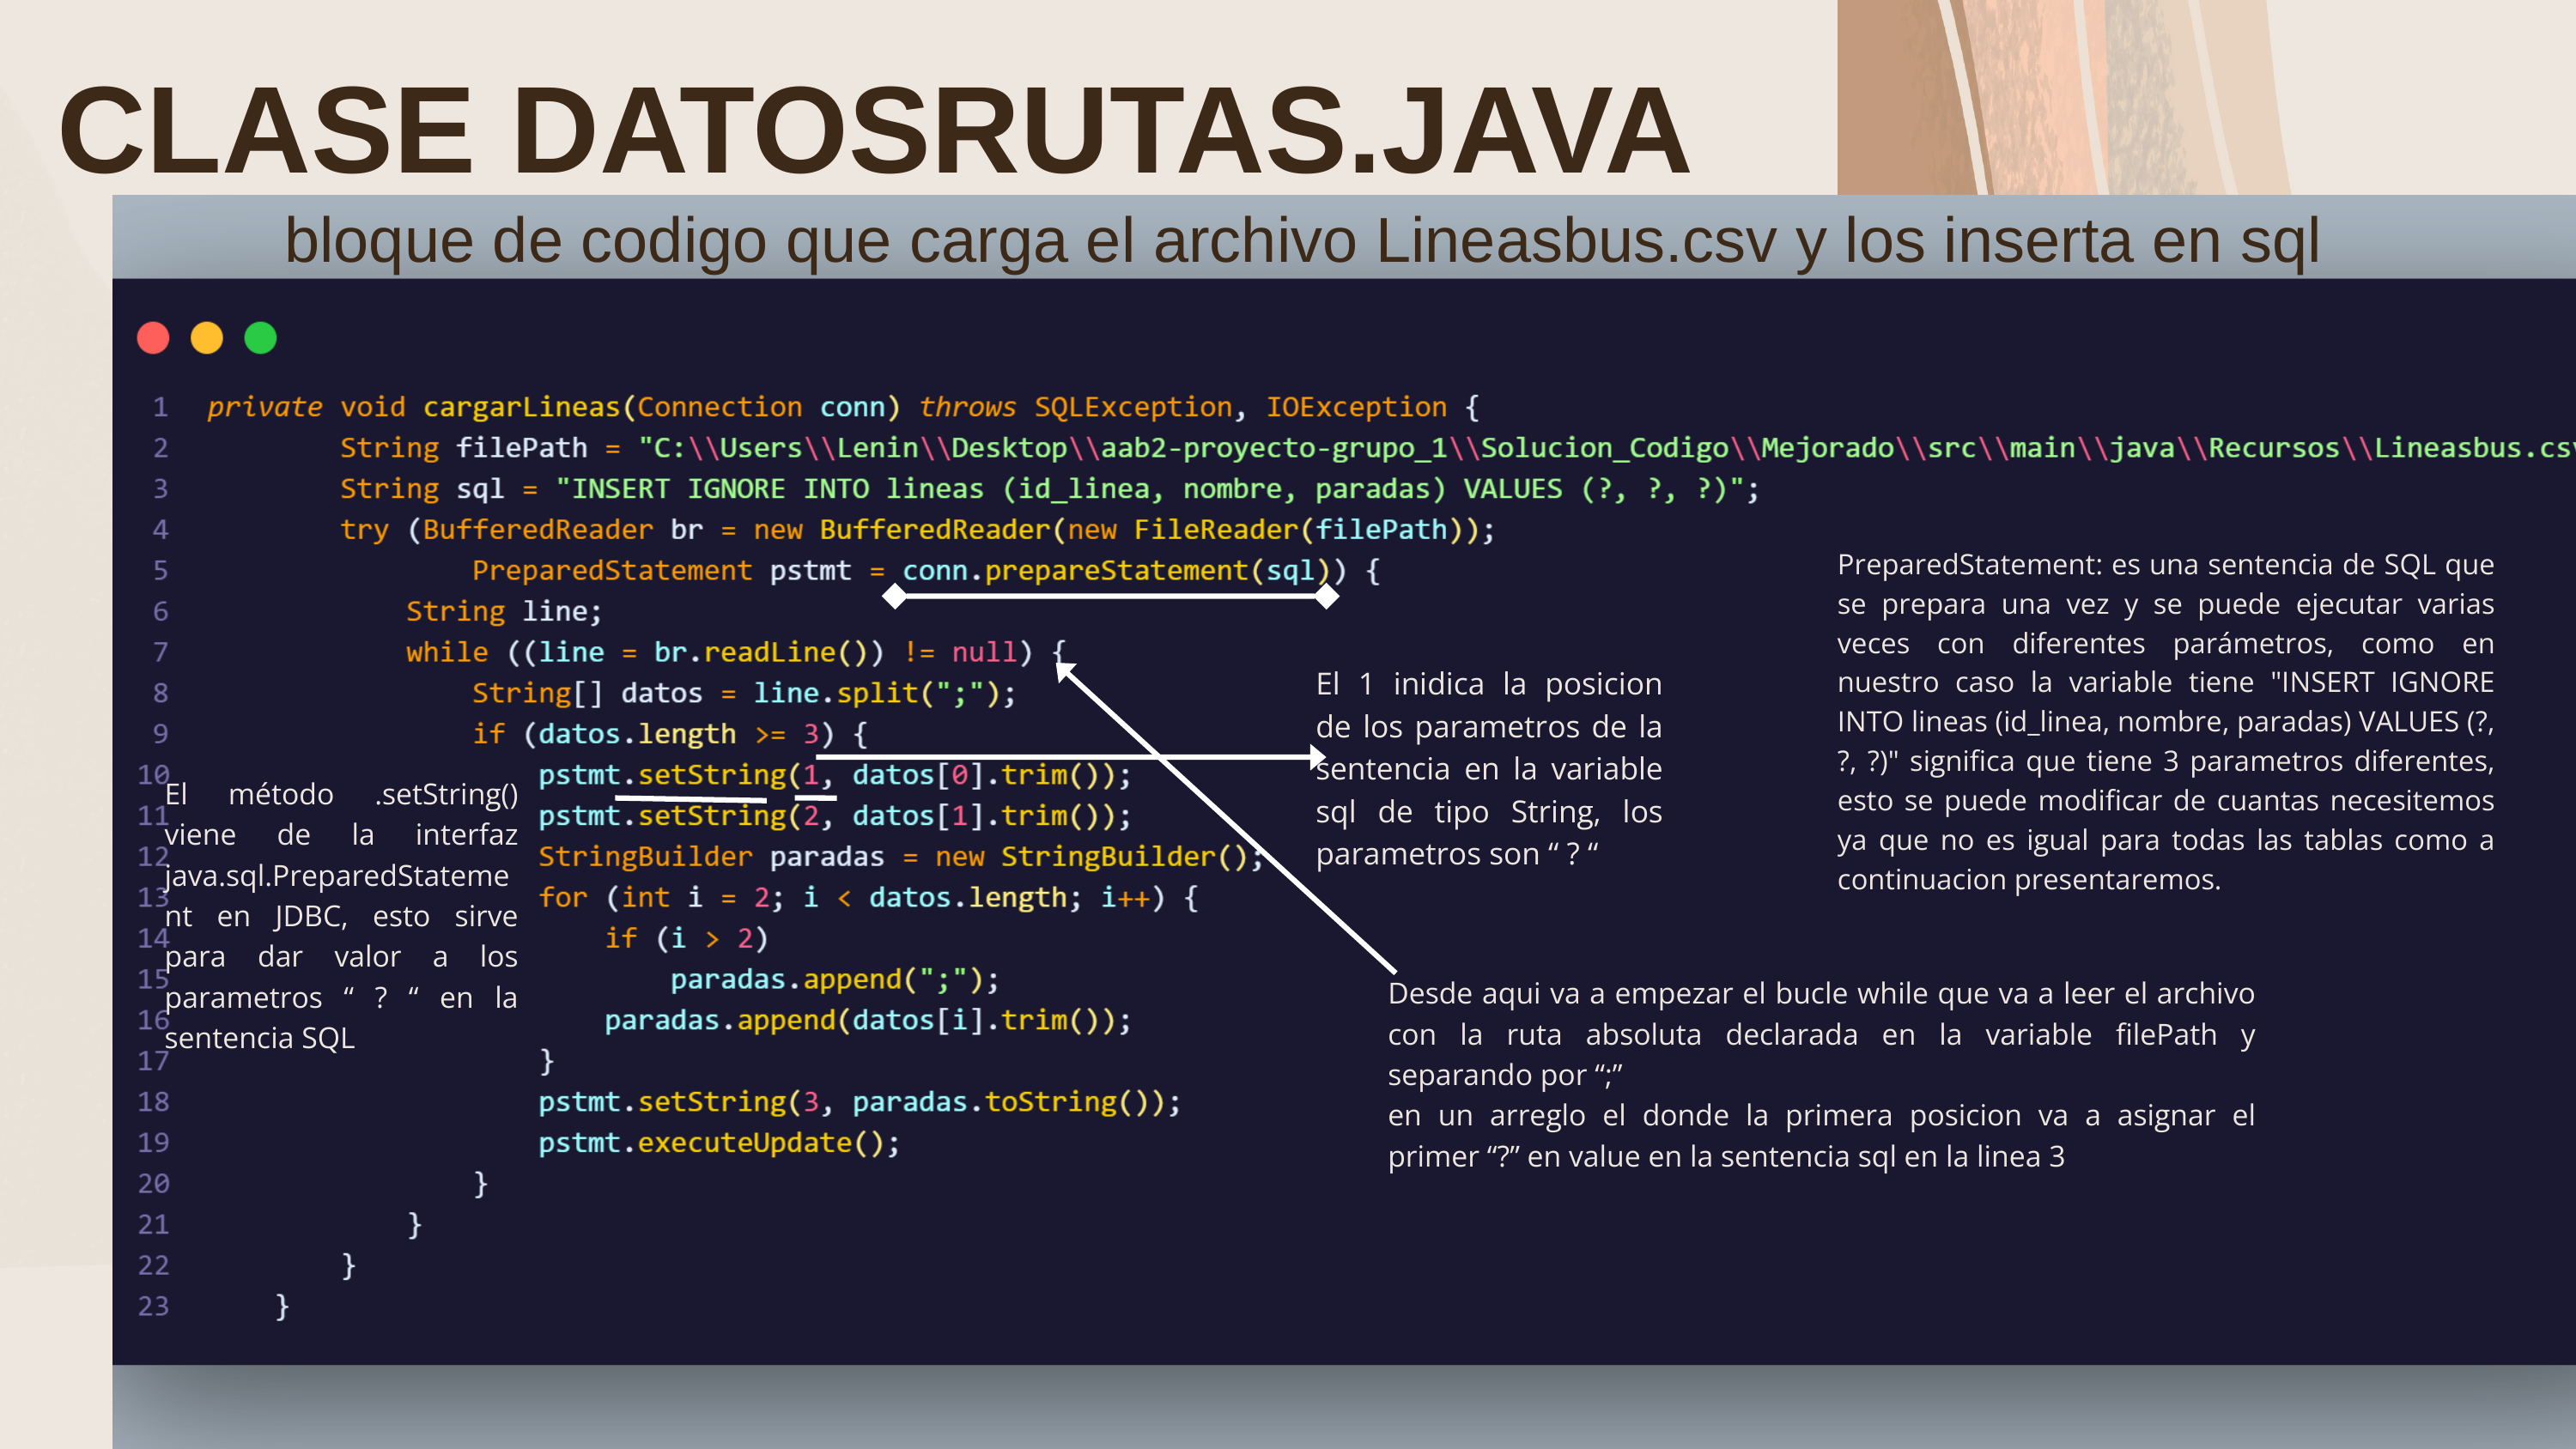

CLASE DATOSRUTAS.JAVA
bloque de codigo que carga el archivo Lineasbus.csv y los inserta en sql

PreparedStatement: es una sentencia de SQL que se prepara una vez y se puede ejecutar varias veces con diferentes parámetros, como en nuestro caso la variable tiene "INSERT IGNORE INTO lineas (id_linea, nombre, paradas) VALUES (?, ?, ?)" significa que tiene 3 parametros diferentes, esto se puede modificar de cuantas necesitemos ya que no es igual para todas las tablas como a continuacion presentaremos.

El 1 inidica la posicion de los parametros de la sentencia en la variable sql de tipo String, los parametros son “ ? “

El método .setString() viene de la interfaz java.sql.PreparedStatement en JDBC, esto sirve para dar valor a los parametros “ ? “ en la sentencia SQL

Desde aqui va a empezar el bucle while que va a leer el archivo con la ruta absoluta declarada en la variable filePath y separando por “;”
en un arreglo el donde la primera posicion va a asignar el primer “?” en value en la sentencia sql en la linea 3